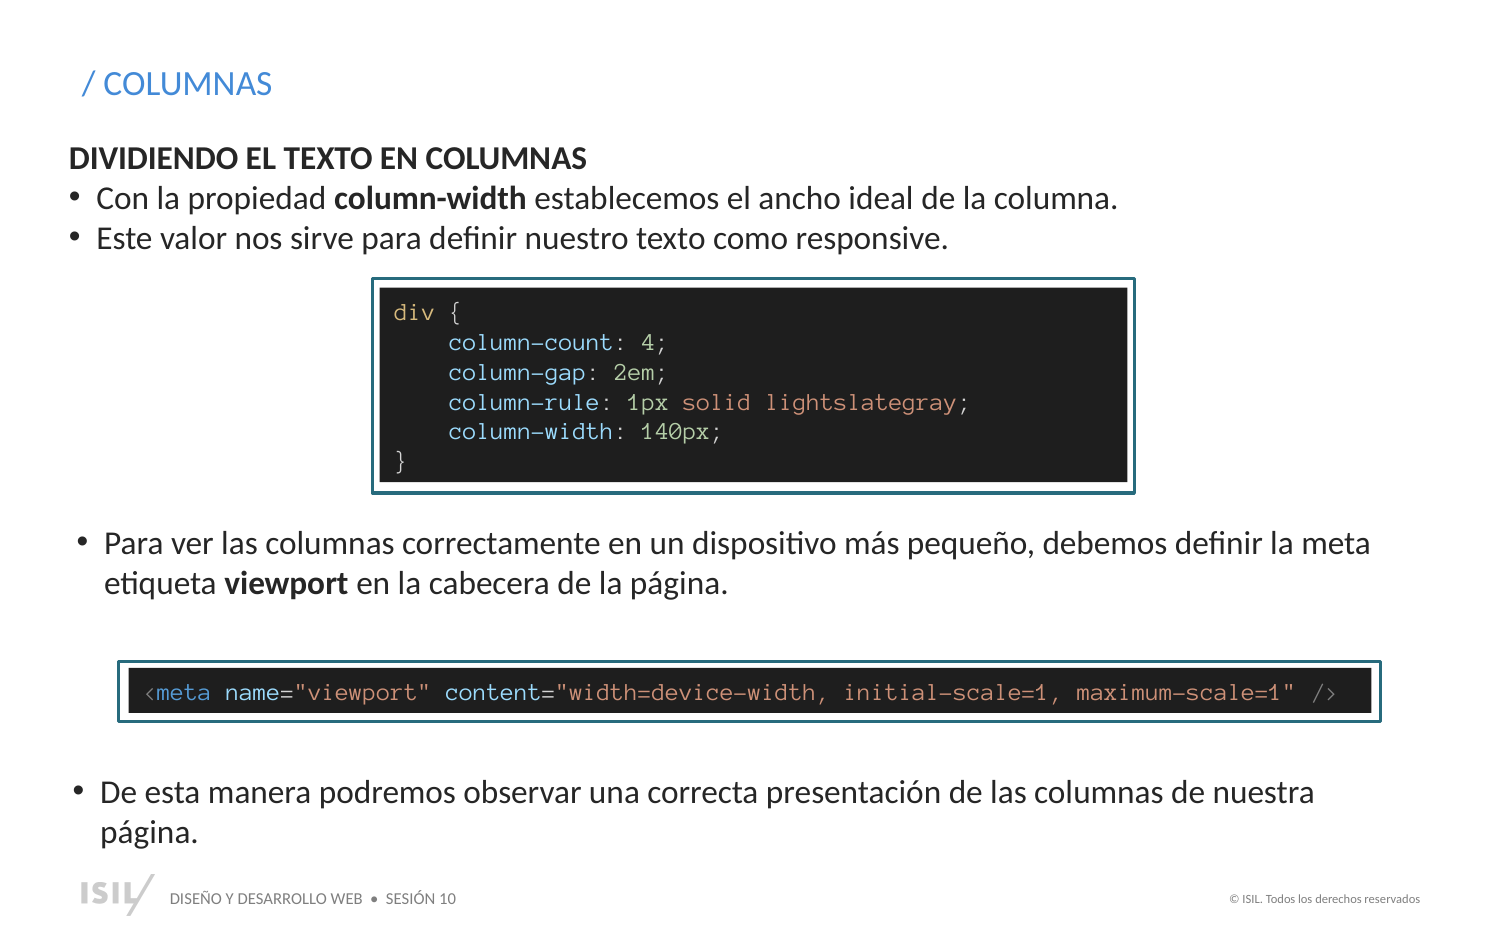

/ COLUMNAS
DIVIDIENDO EL TEXTO EN COLUMNAS
Con la propiedad column-width establecemos el ancho ideal de la columna.
Este valor nos sirve para definir nuestro texto como responsive.
V
div {
    column-count: 4;
    column-gap: 2em;
    column-rule: 1px solid lightslategray;
    column-width: 140px;
}
Para ver las columnas correctamente en un dispositivo más pequeño, debemos definir la meta etiqueta viewport en la cabecera de la página.
V
<meta name="viewport" content="width=device-width, initial-scale=1, maximum-scale=1" />
De esta manera podremos observar una correcta presentación de las columnas de nuestra página.